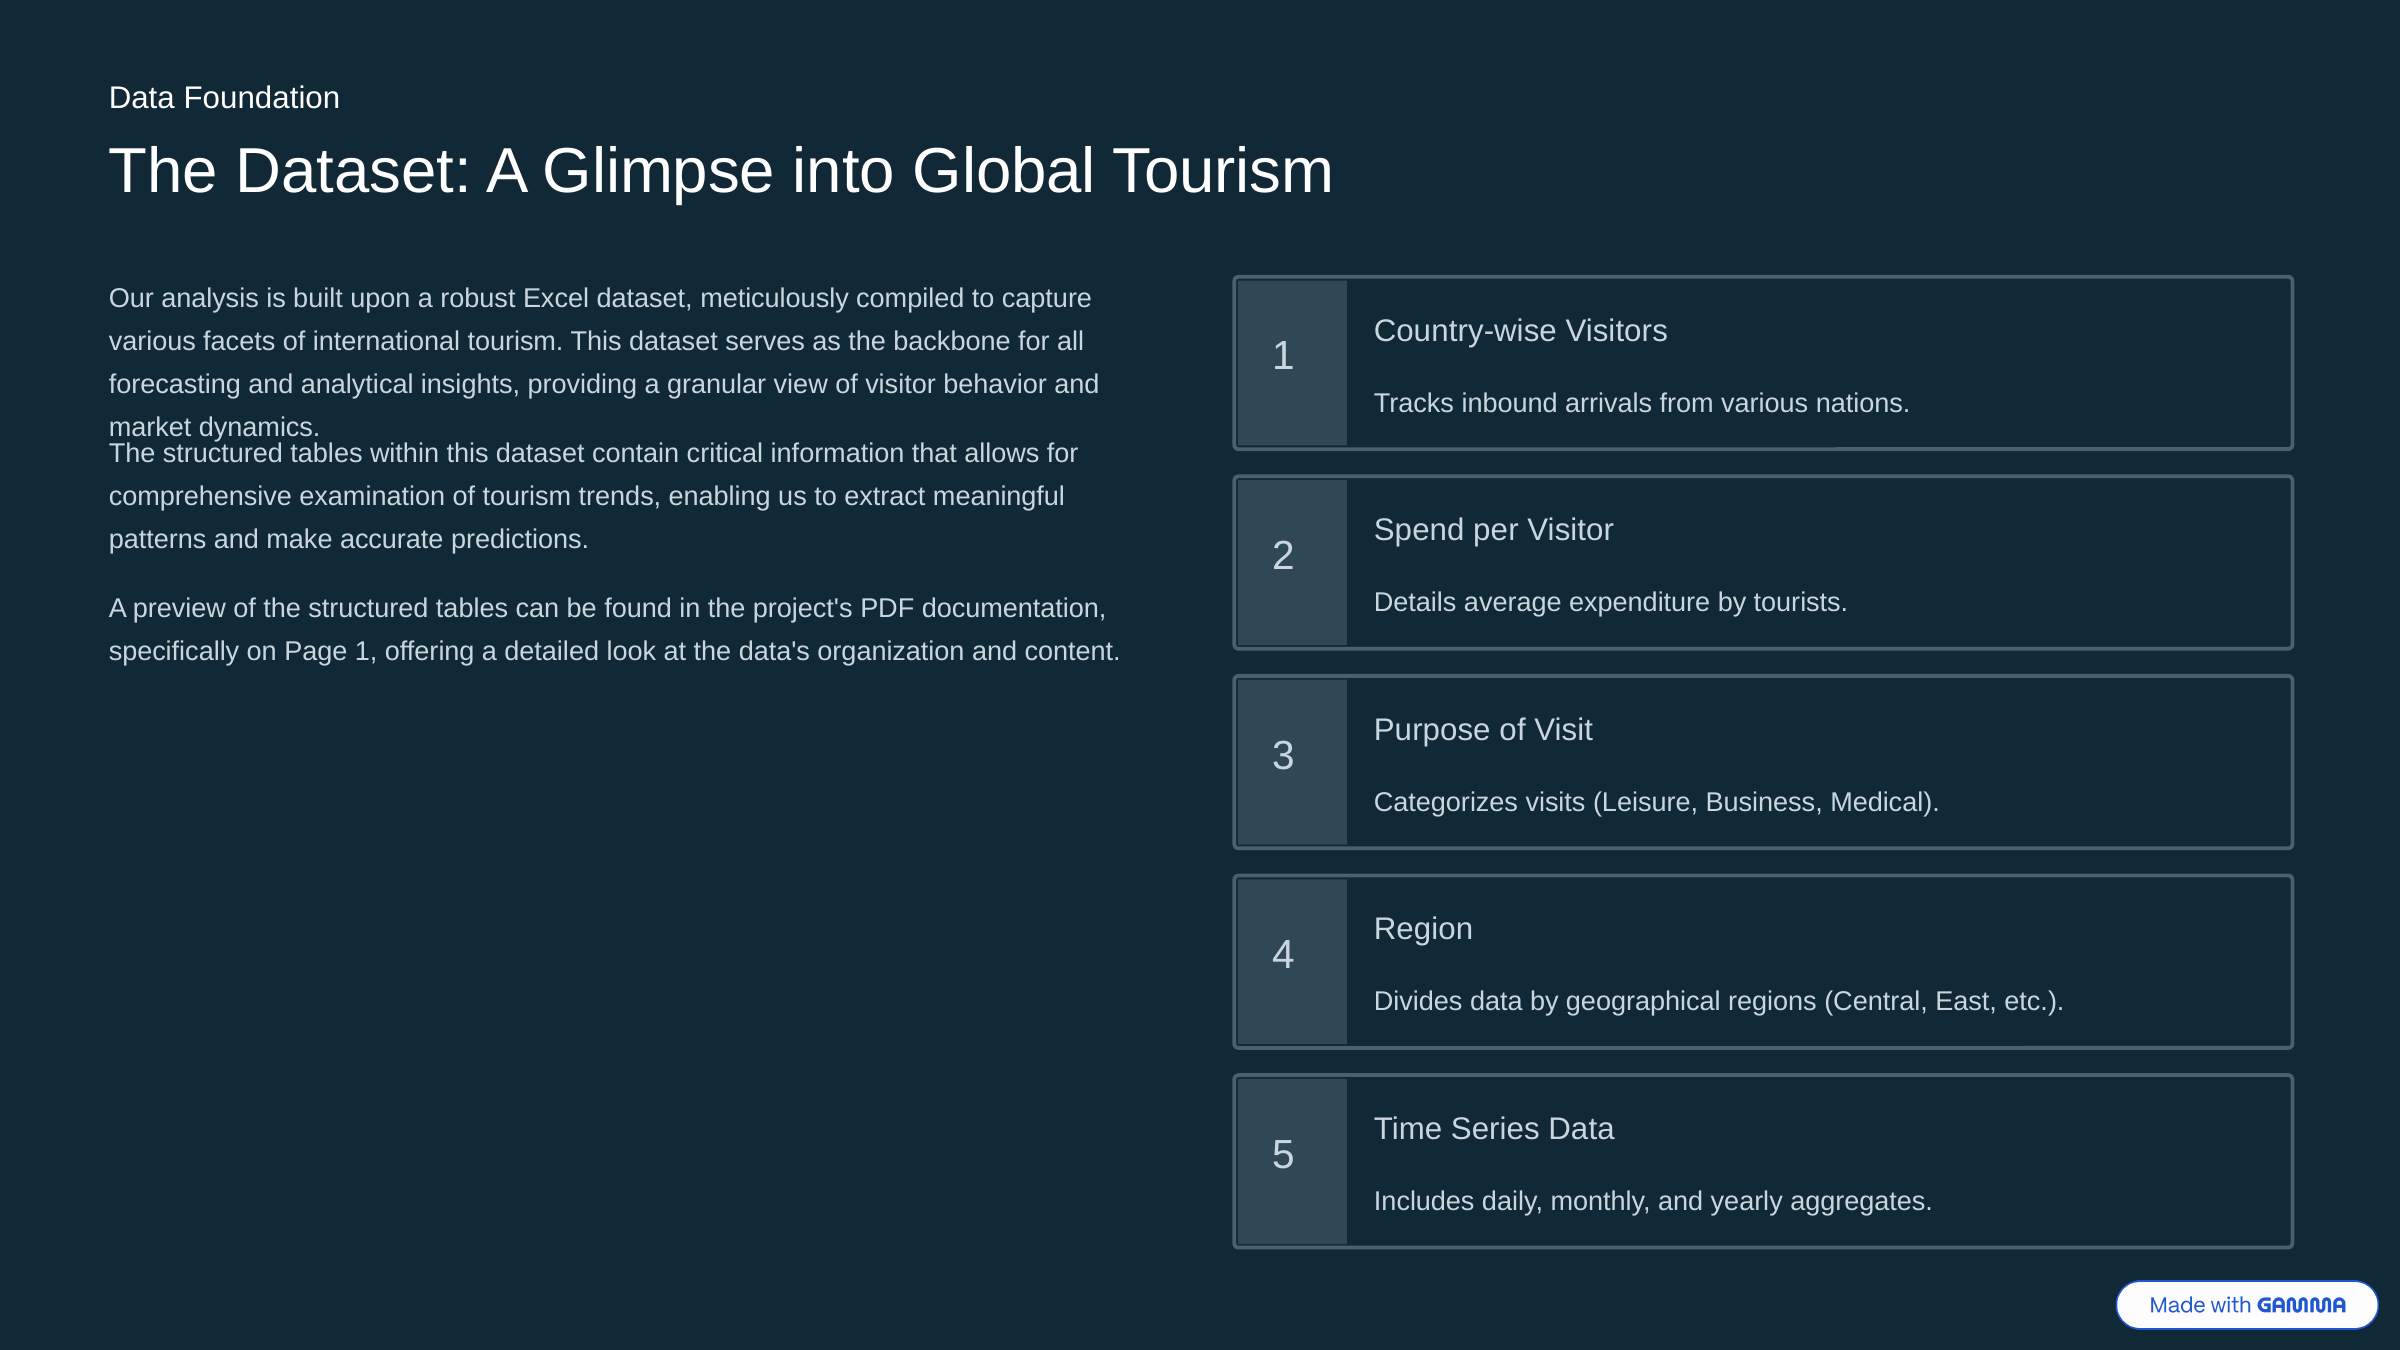

Data Foundation
The Dataset: A Glimpse into Global Tourism
Our analysis is built upon a robust Excel dataset, meticulously compiled to capture various facets of international tourism. This dataset serves as the backbone for all forecasting and analytical insights, providing a granular view of visitor behavior and market dynamics.

Country-wise Visitors
1
Tracks inbound arrivals from various nations.
The structured tables within this dataset contain critical information that allows for comprehensive examination of tourism trends, enabling us to extract meaningful patterns and make accurate predictions.

Spend per Visitor
2
Details average expenditure by tourists.
A preview of the structured tables can be found in the project's PDF documentation, specifically on Page 1, offering a detailed look at the data's organization and content.

Purpose of Visit
3
Categorizes visits (Leisure, Business, Medical).

Region
4
Divides data by geographical regions (Central, East, etc.).

Time Series Data
5
Includes daily, monthly, and yearly aggregates.